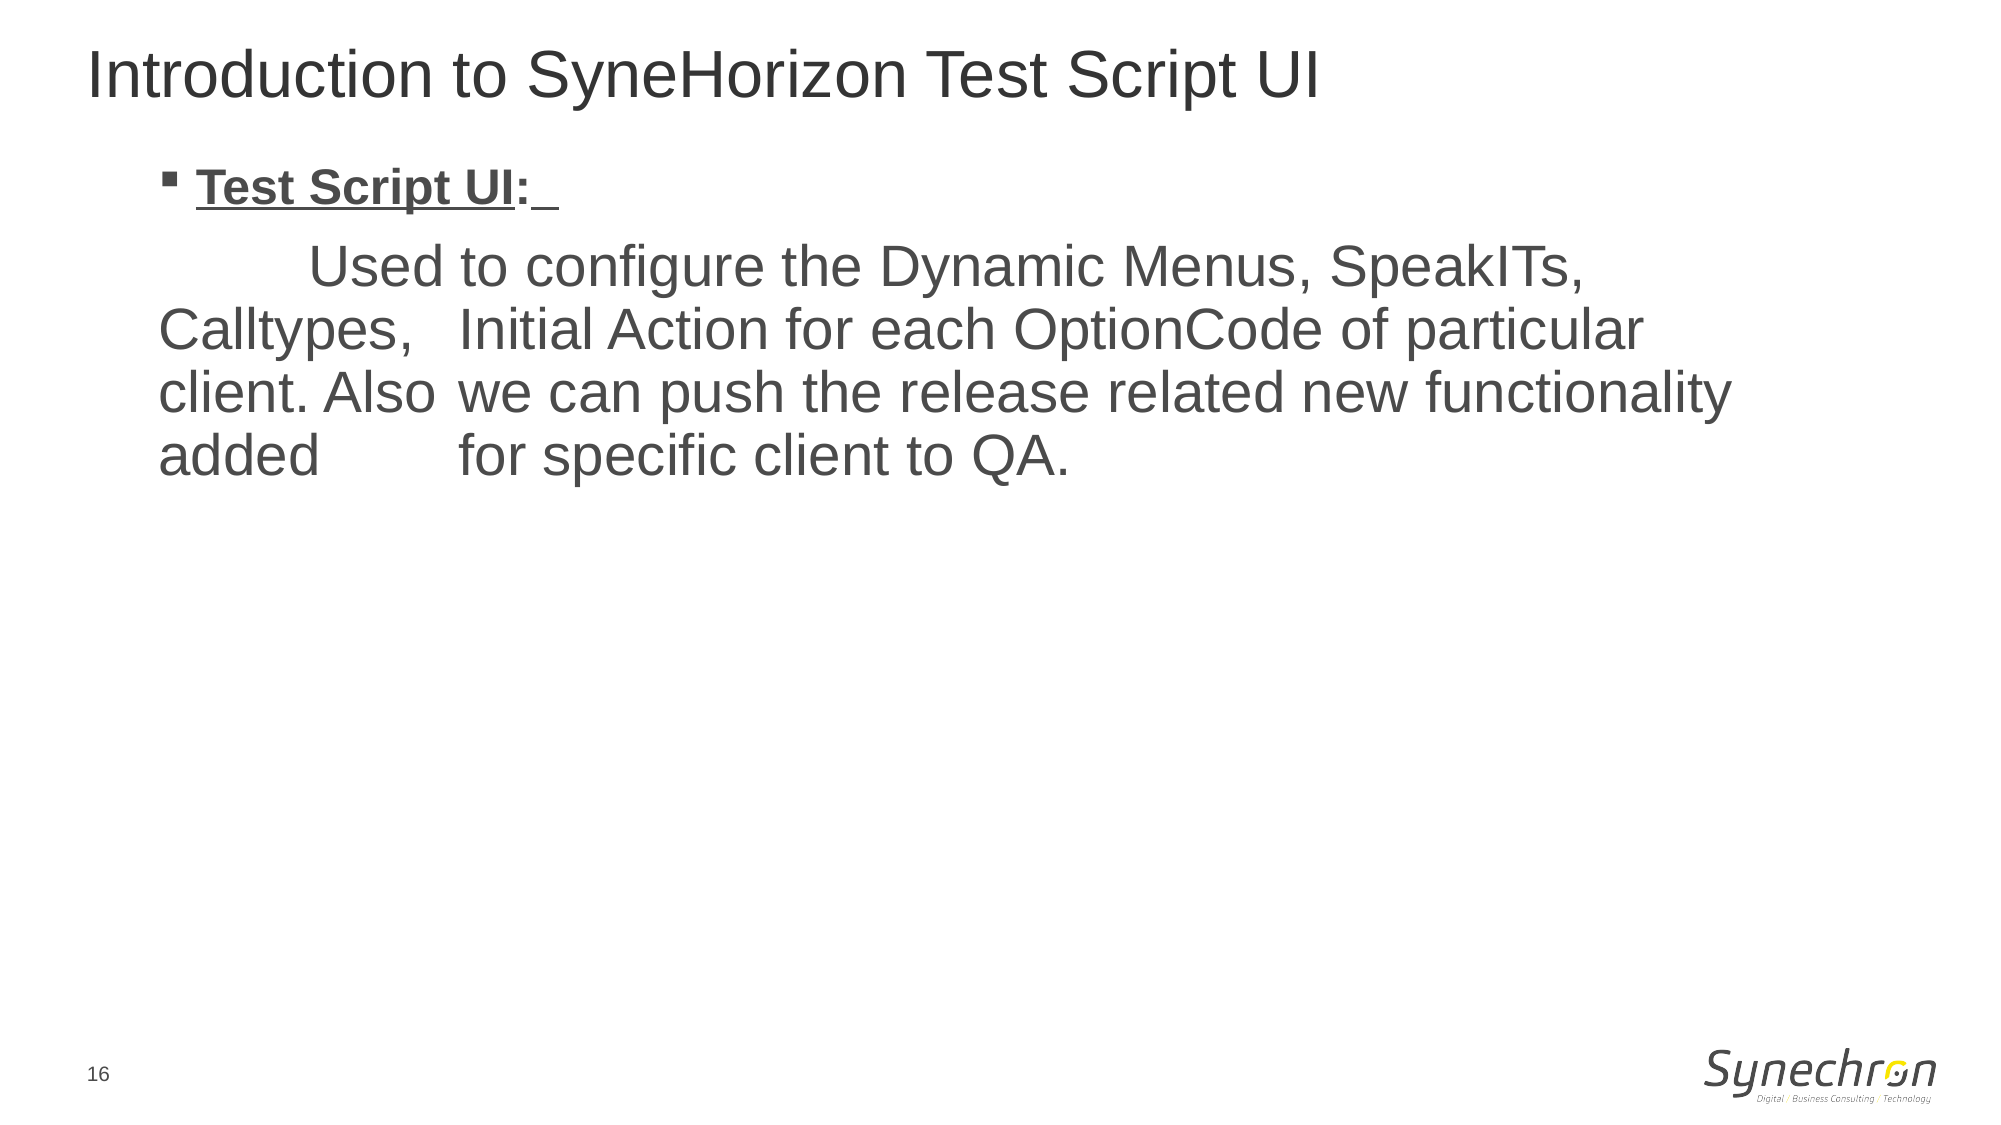

Introduction to SyneHorizon Test Script UI
Test Script UI:
	Used to configure the Dynamic Menus, SpeakITs, Calltypes, 	Initial Action for each OptionCode of particular client. Also 	we can push the release related new functionality added 	for specific client to QA.

16